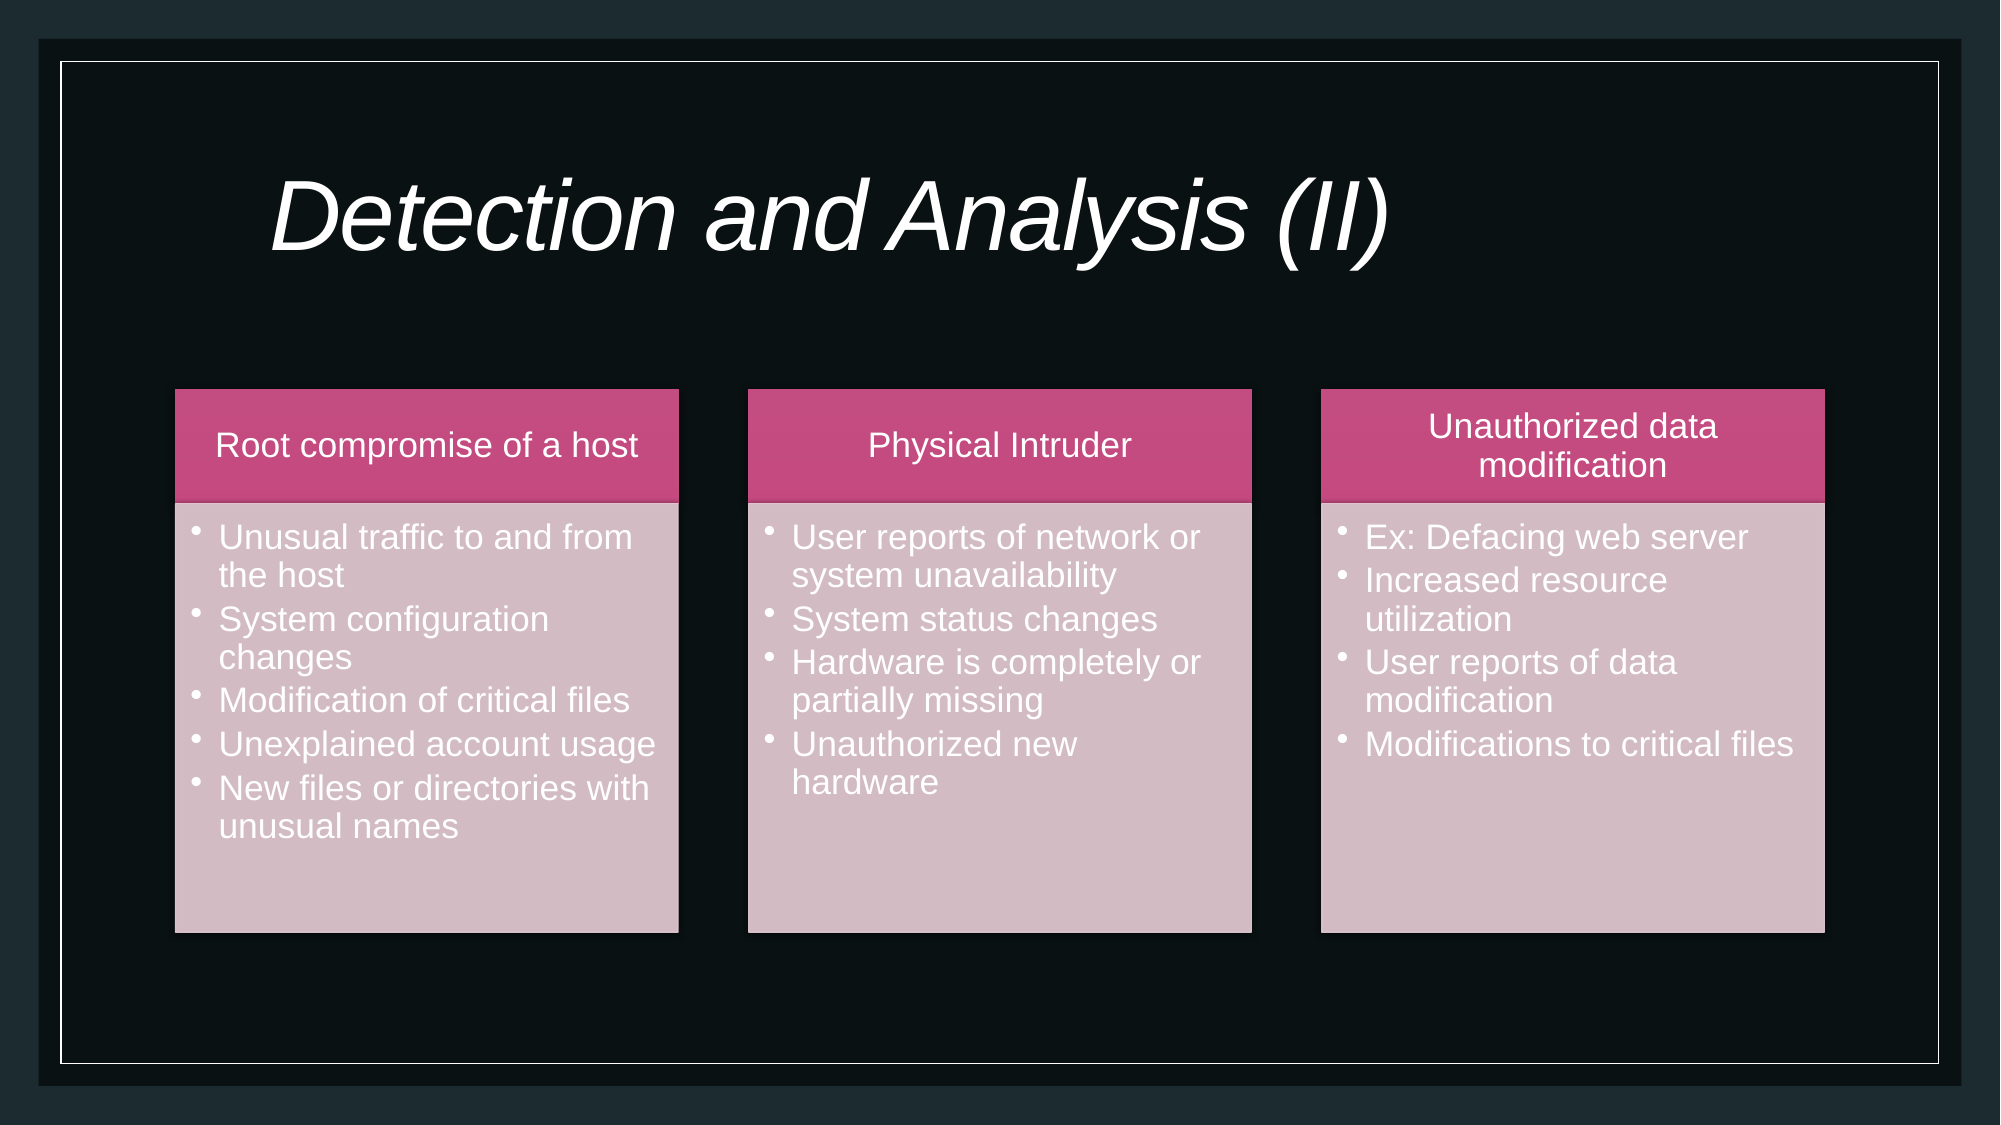

# Detection and Analysis (II)
Root compromise of a host
Unusual traffic to and from the host
System configuration changes
Modification of critical files
Unexplained account usage
New files or directories with unusual names
Physical Intruder
User reports of network or system unavailability
System status changes
Hardware is completely or partially missing
Unauthorized new hardware
Unauthorized data modification
Ex: Defacing web server
Increased resource utilization
User reports of data modification
Modifications to critical files